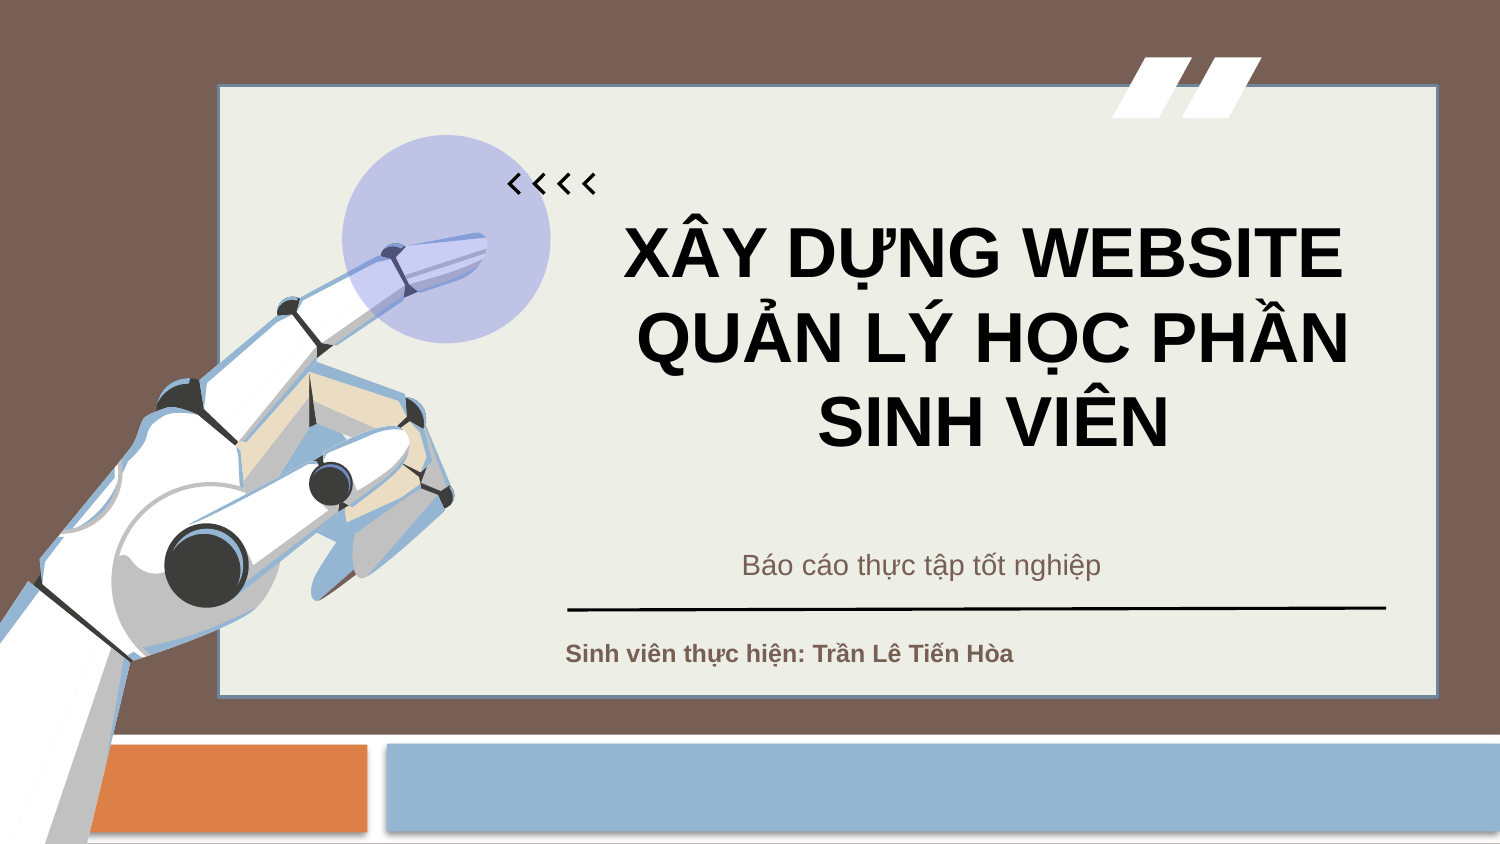

XÂY DỰNG WEBSITE
QUẢN LÝ HỌC PHẦN SINH VIÊN

Báo cáo thực tập tốt nghiệp
Sinh viên thực hiện: Trần Lê Tiến Hòa